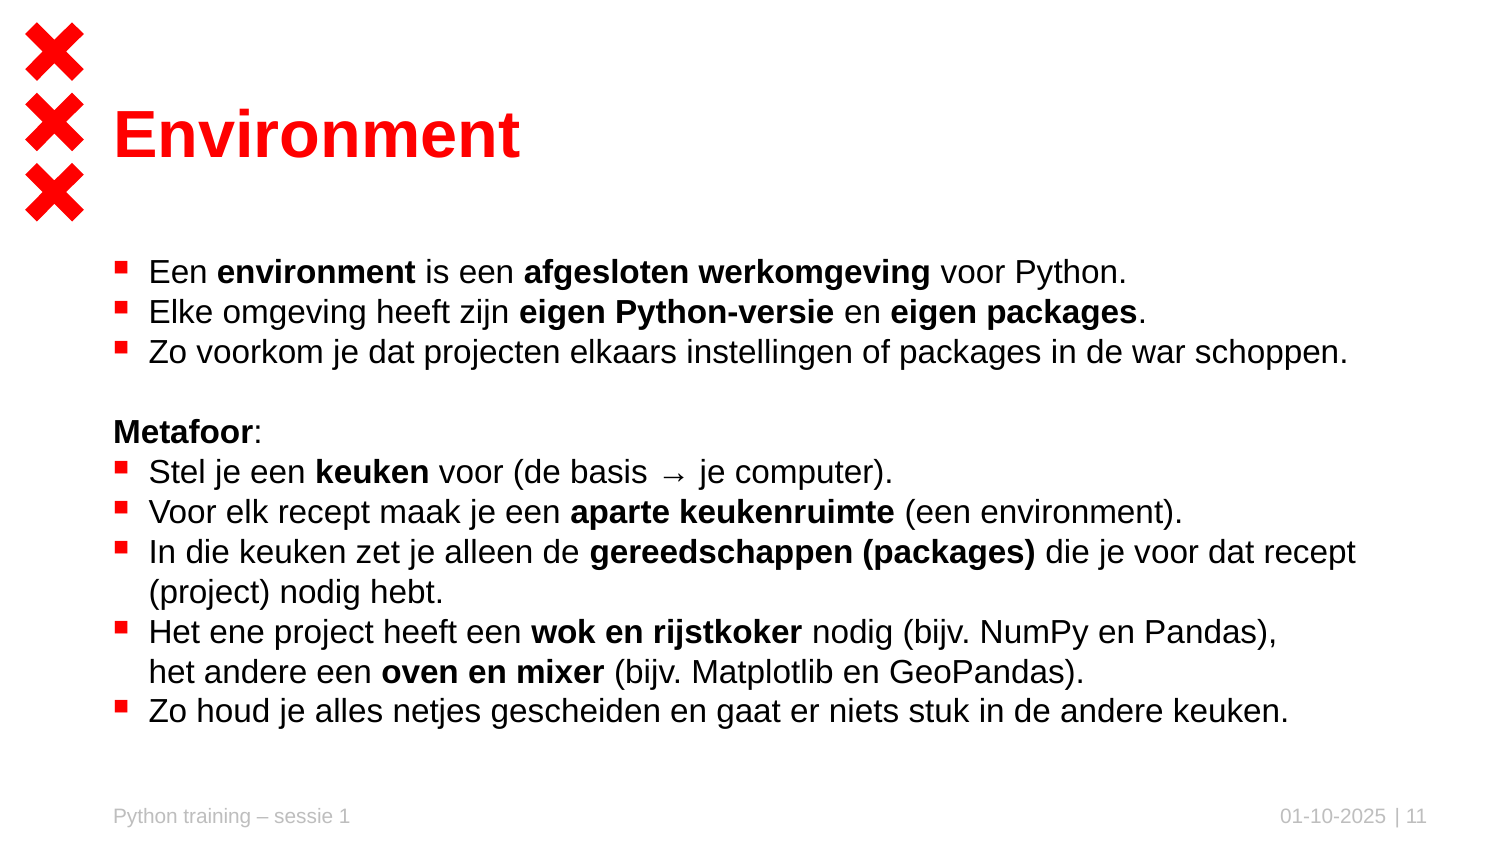

# Environment
Een environment is een afgesloten werkomgeving voor Python.
Elke omgeving heeft zijn eigen Python-versie en eigen packages.
Zo voorkom je dat projecten elkaars instellingen of packages in de war schoppen.

Metafoor:
Stel je een keuken voor (de basis → je computer).
Voor elk recept maak je een aparte keukenruimte (een environment).
In die keuken zet je alleen de gereedschappen (packages) die je voor dat recept (project) nodig hebt.
Het ene project heeft een wok en rijstkoker nodig (bijv. NumPy en Pandas),
het andere een oven en mixer (bijv. Matplotlib en GeoPandas).
Zo houd je alles netjes gescheiden en gaat er niets stuk in de andere keuken.

Python training – sessie 1
01-10-2025
| 11